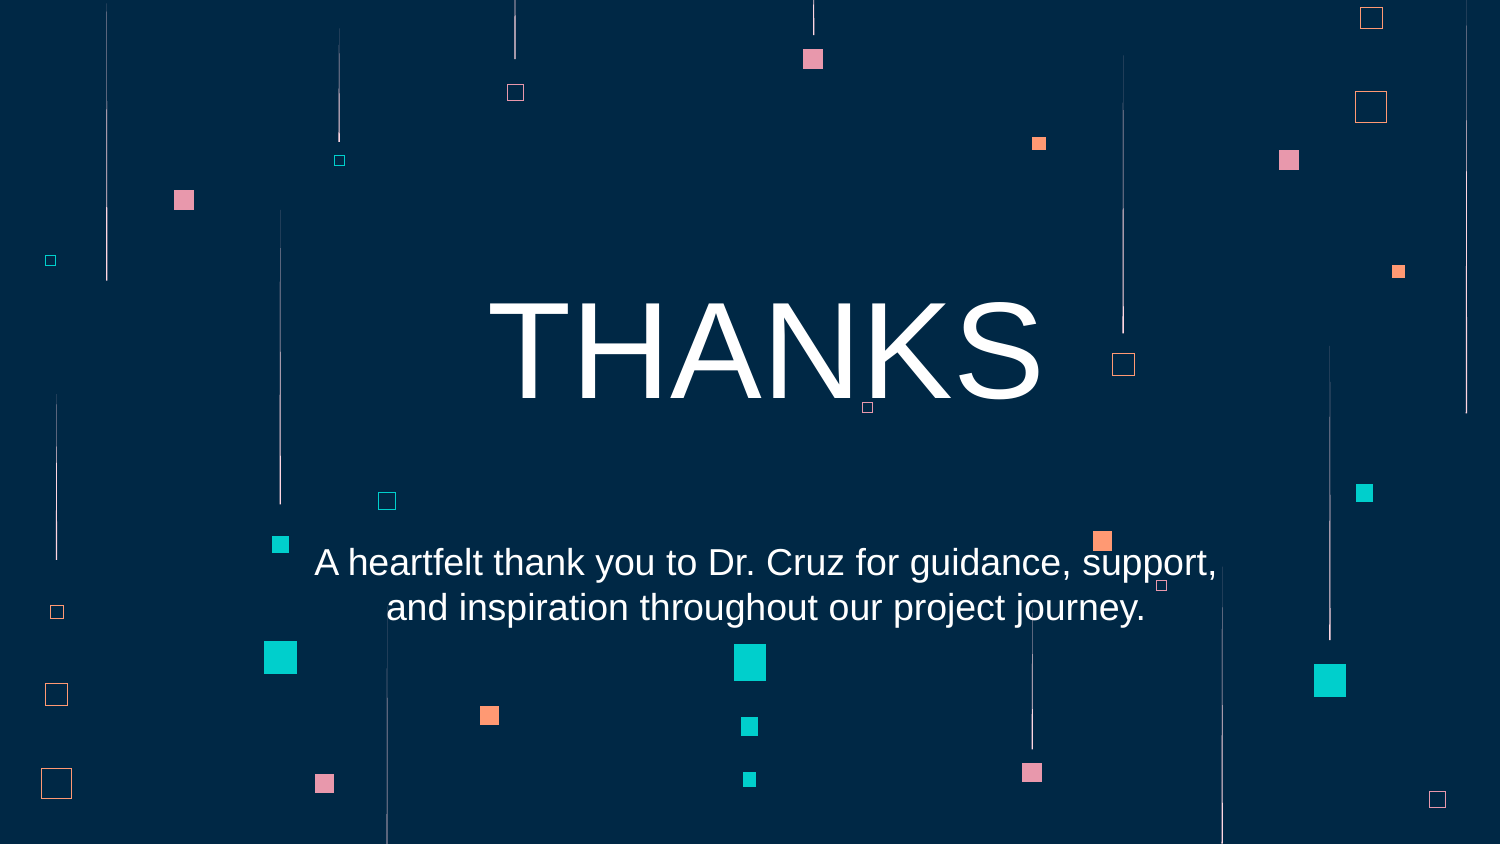

# THANKS

A heartfelt thank you to Dr. Cruz for guidance, support, and inspiration throughout our project journey.